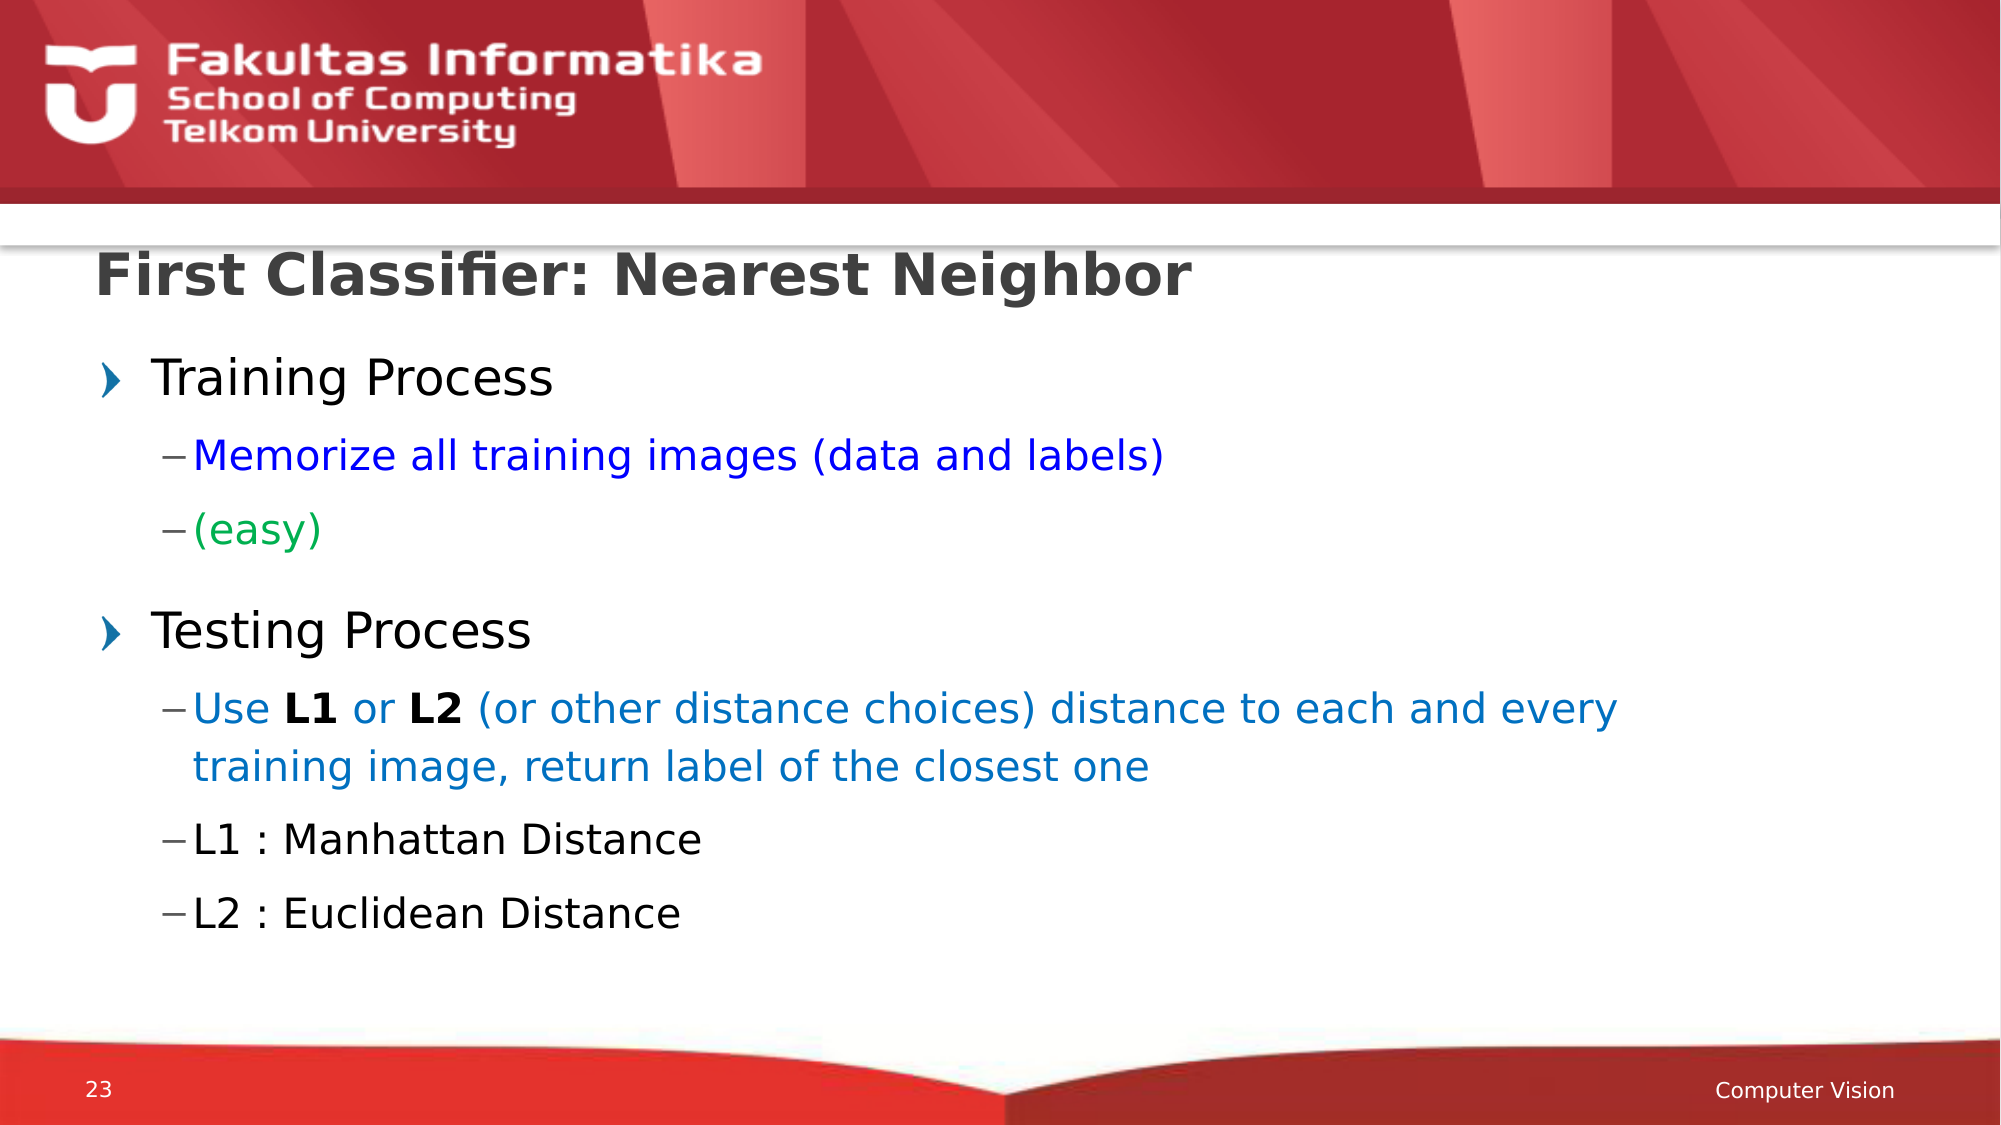

# First Classifier: Nearest Neighbor
Training Process
Memorize all training images (data and labels)
(easy)
Testing Process
Use L1 or L2 (or other distance choices) distance to each and every
training image, return label of the closest one
L1 : Manhattan Distance
L2 : Euclidean Distance

Computer Vision
23